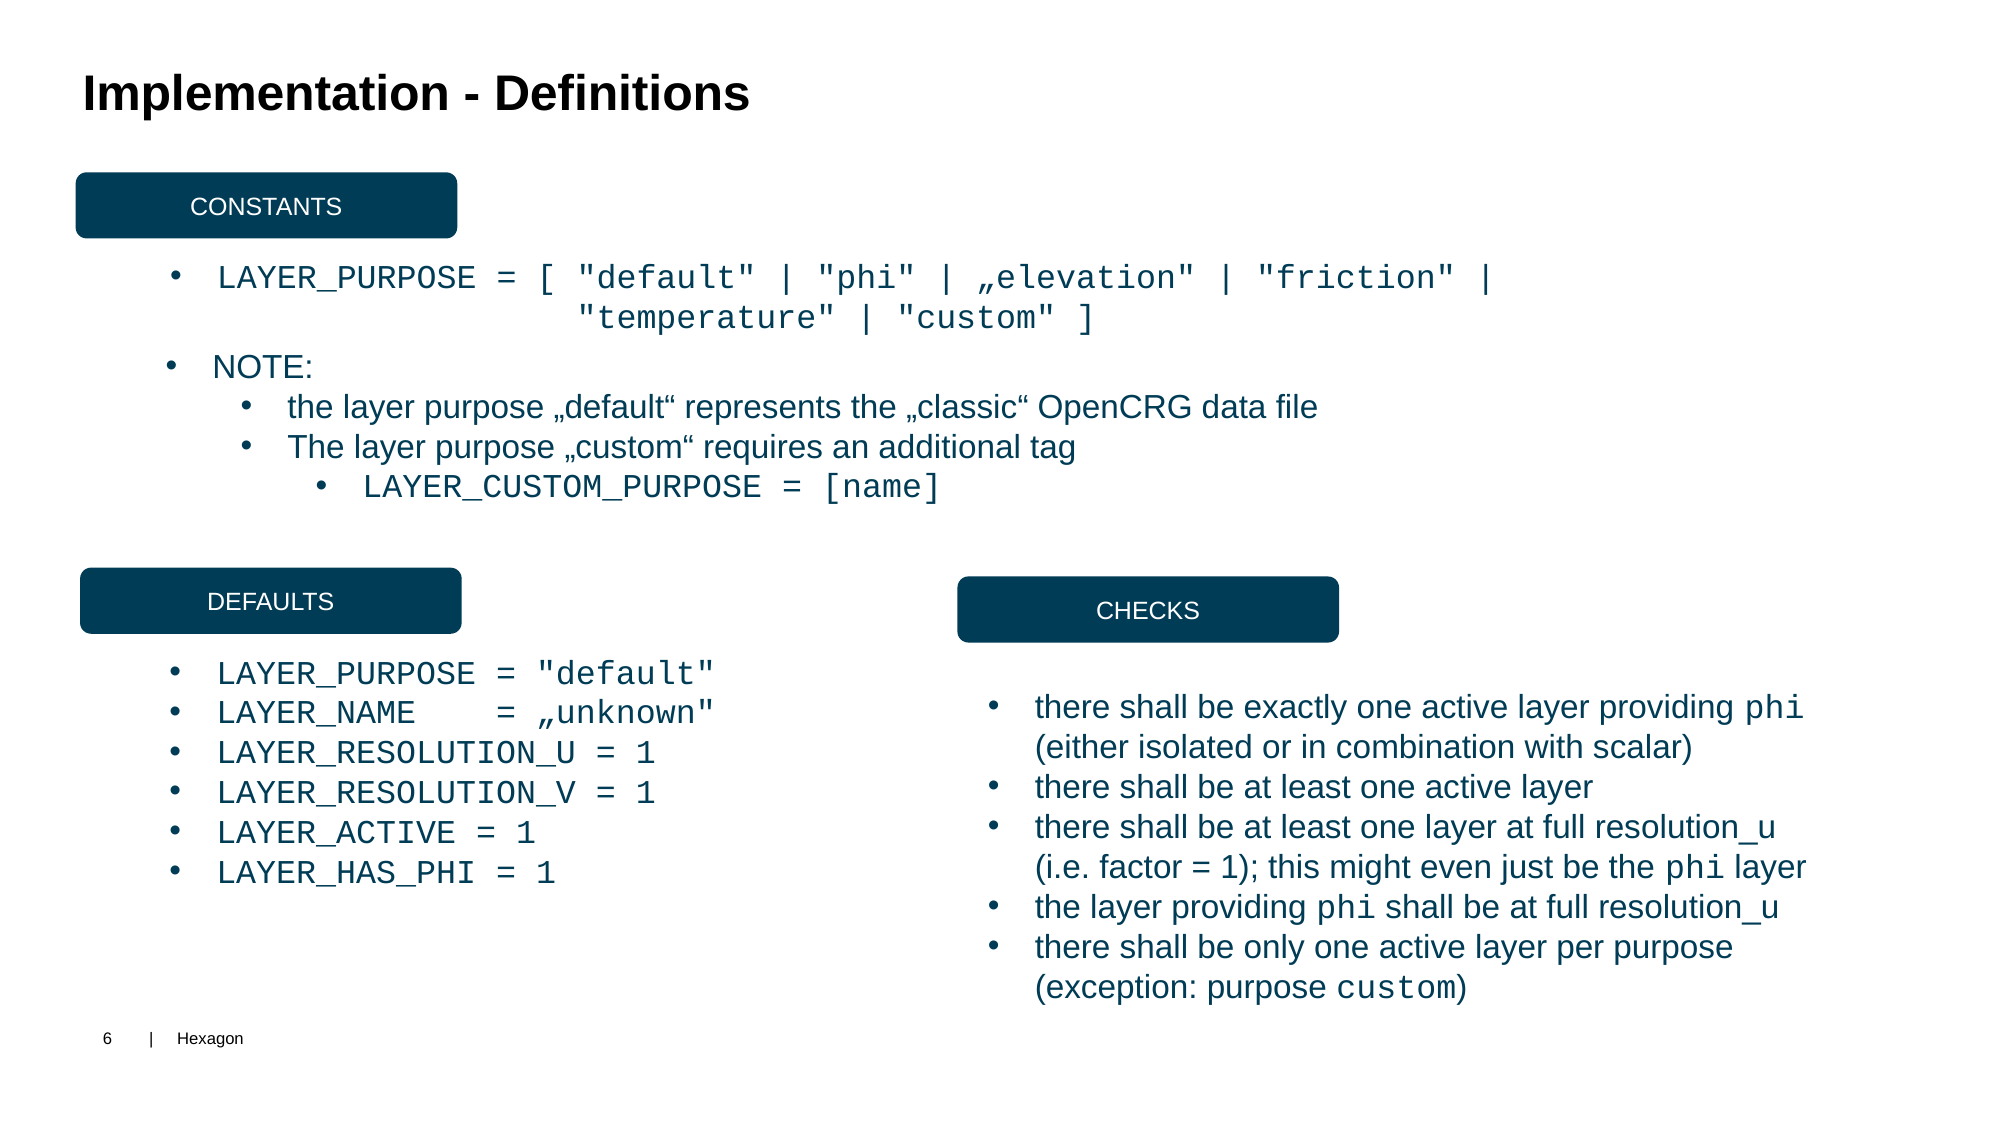

Implementation - Definitions
CONSTANTS
LAYER_PURPOSE = [ "default" | "phi" | „elevation" | "friction" |
                  "temperature" | "custom" ]
NOTE:
the layer purpose „default“ represents the „classic“ OpenCRG data file
The layer purpose „custom“ requires an additional tag
LAYER_CUSTOM_PURPOSE = [name]
DEFAULTS
CHECKS
LAYER_PURPOSE = "default"
LAYER_NAME    = „unknown"
LAYER_RESOLUTION_U = 1
LAYER_RESOLUTION_V = 1
LAYER_ACTIVE = 1
LAYER_HAS_PHI = 1
there shall be exactly one active layer providing phi
(either isolated or in combination with scalar)
there shall be at least one active layer
there shall be at least one layer at full resolution_u
(i.e. factor = 1); this might even just be the phi layer
the layer providing phi shall be at full resolution_u
there shall be only one active layer per purpose
(exception: purpose custom)